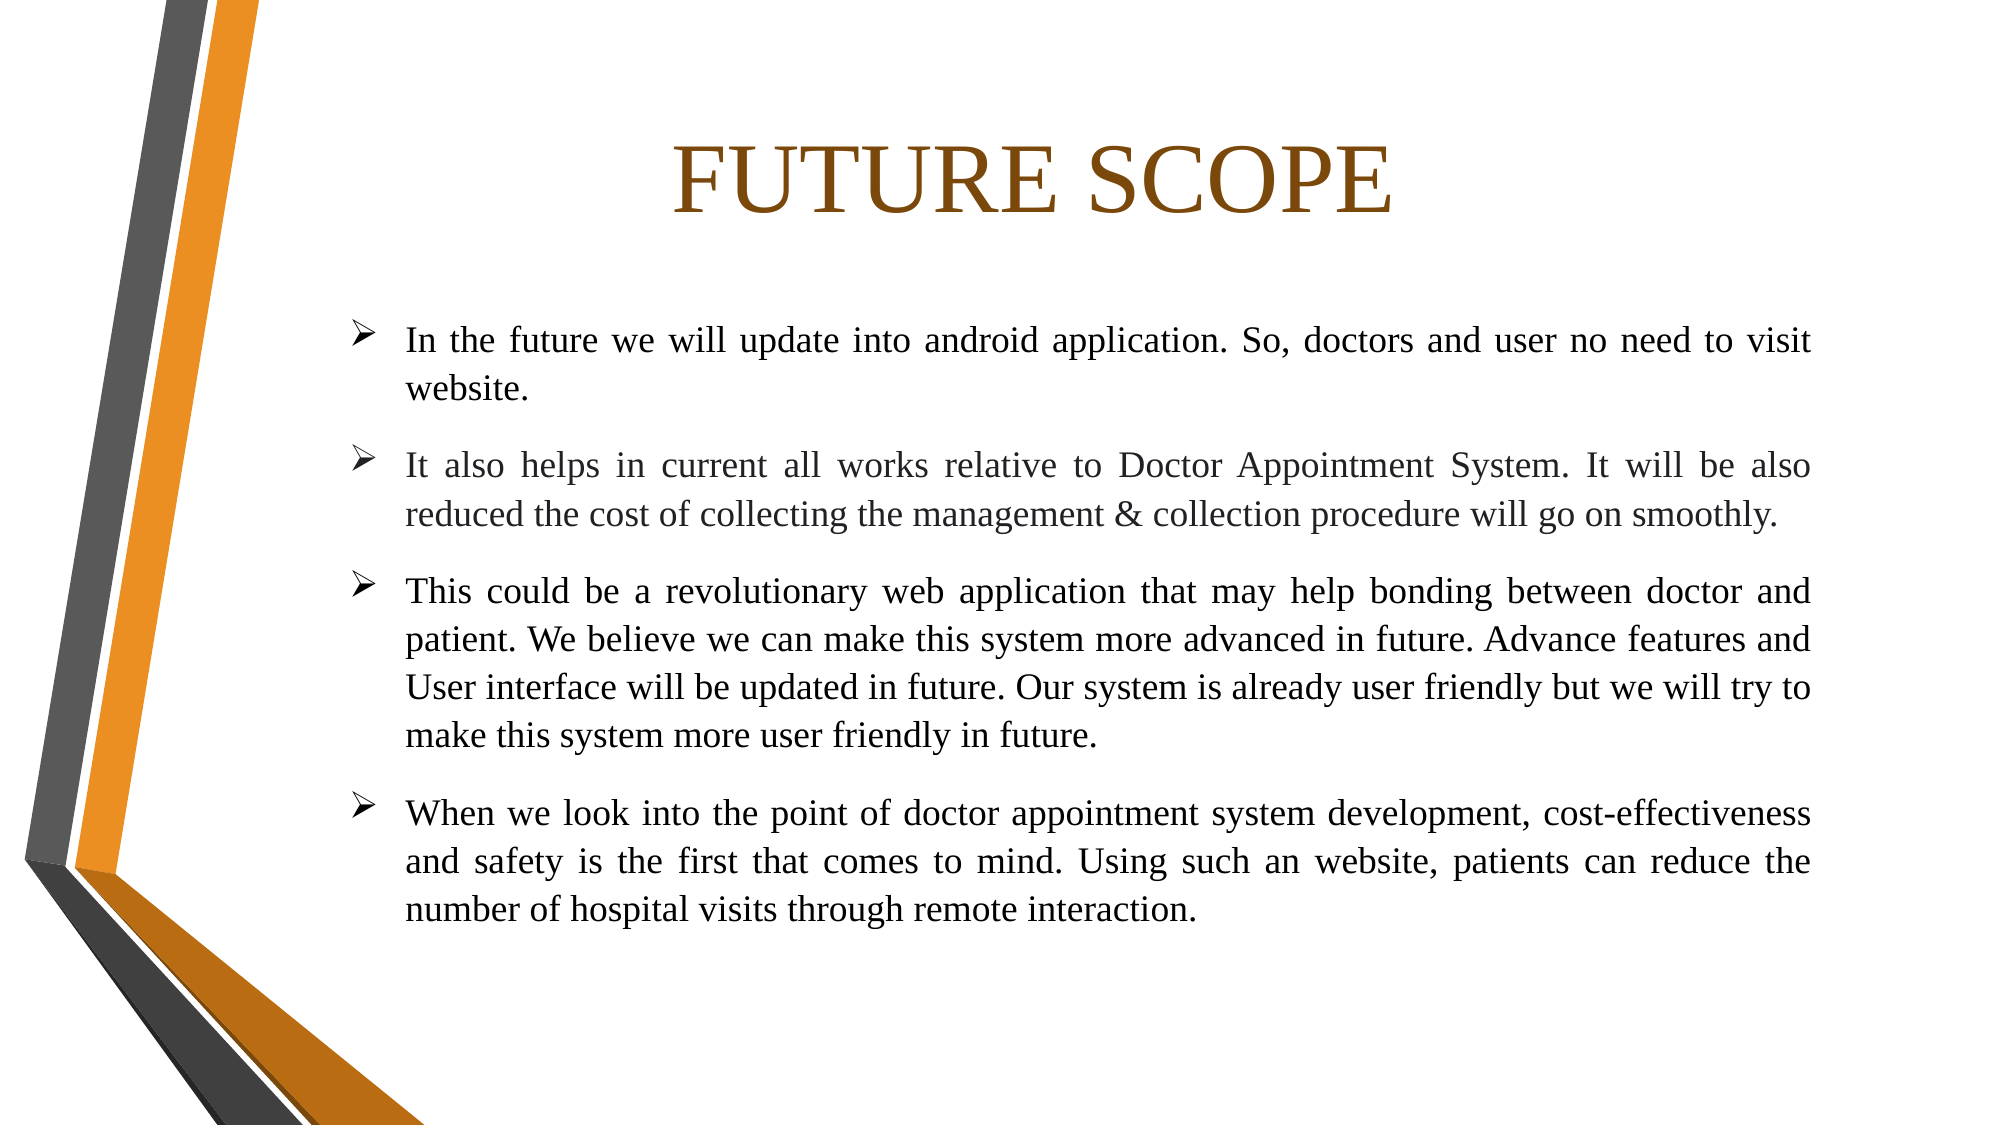

FUTURE SCOPE
In the future we will update into android application. So, doctors and user no need to visit website.
It also helps in current all works relative to Doctor Appointment System. It will be also reduced the cost of collecting the management & collection procedure will go on smoothly.
This could be a revolutionary web application that may help bonding between doctor and patient. We believe we can make this system more advanced in future. Advance features and User interface will be updated in future. Our system is already user friendly but we will try to make this system more user friendly in future.
When we look into the point of doctor appointment system development, cost-effectiveness and safety is the first that comes to mind. Using such an website, patients can reduce the number of hospital visits through remote interaction.